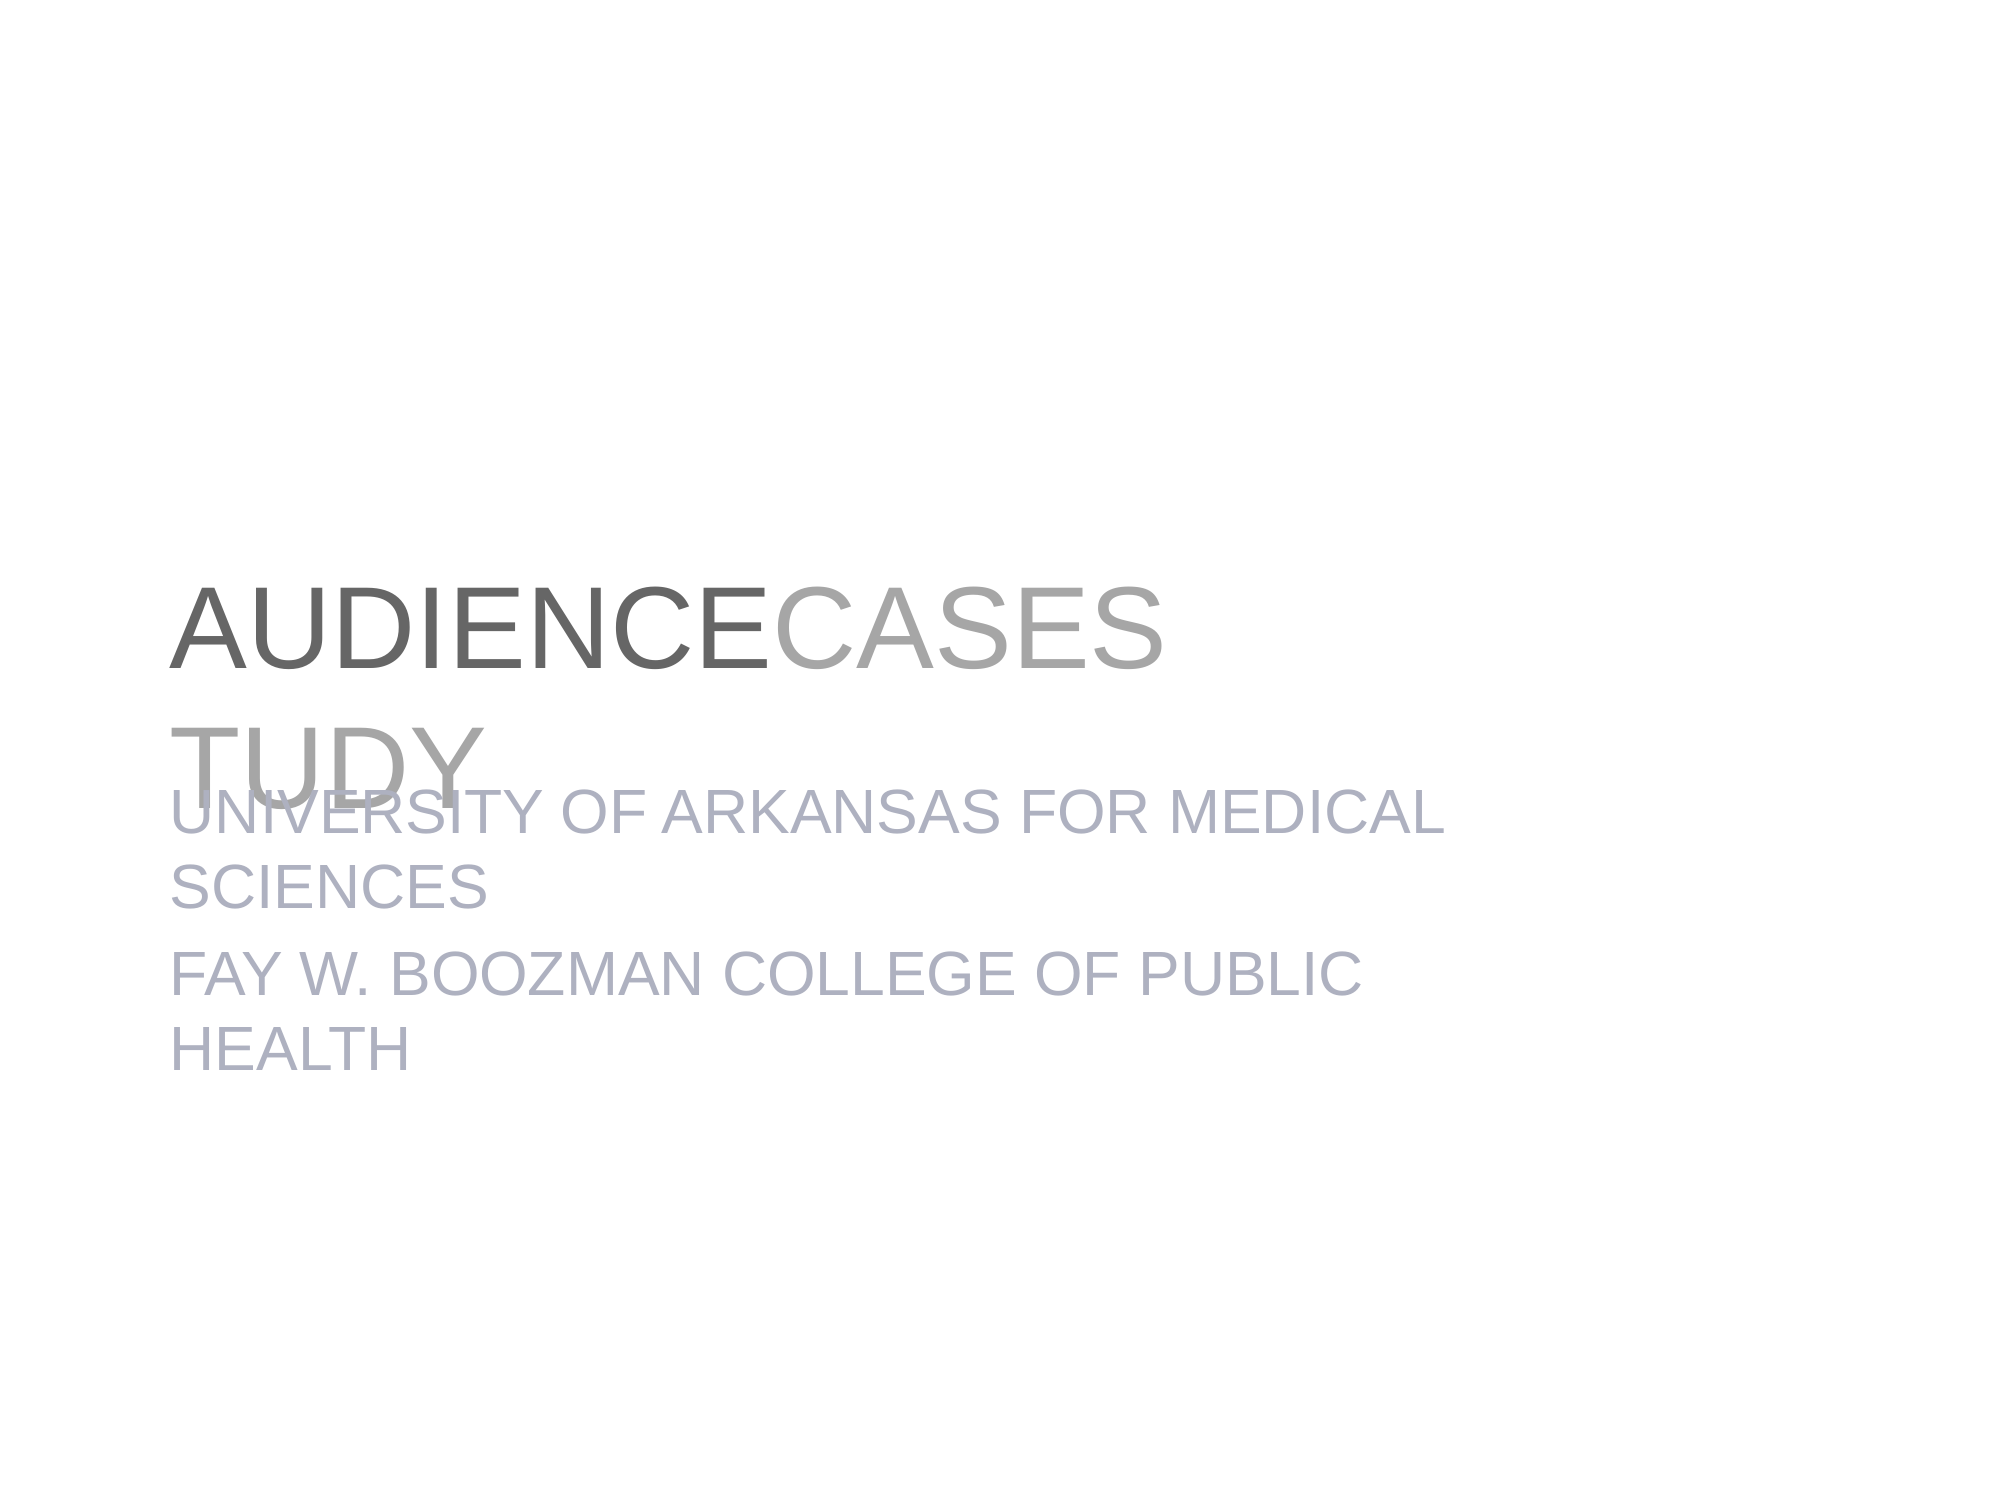

# AUDIENCECASESTUDY
University of arkansas for medical sciences
Fay W. Boozman College of Public Health